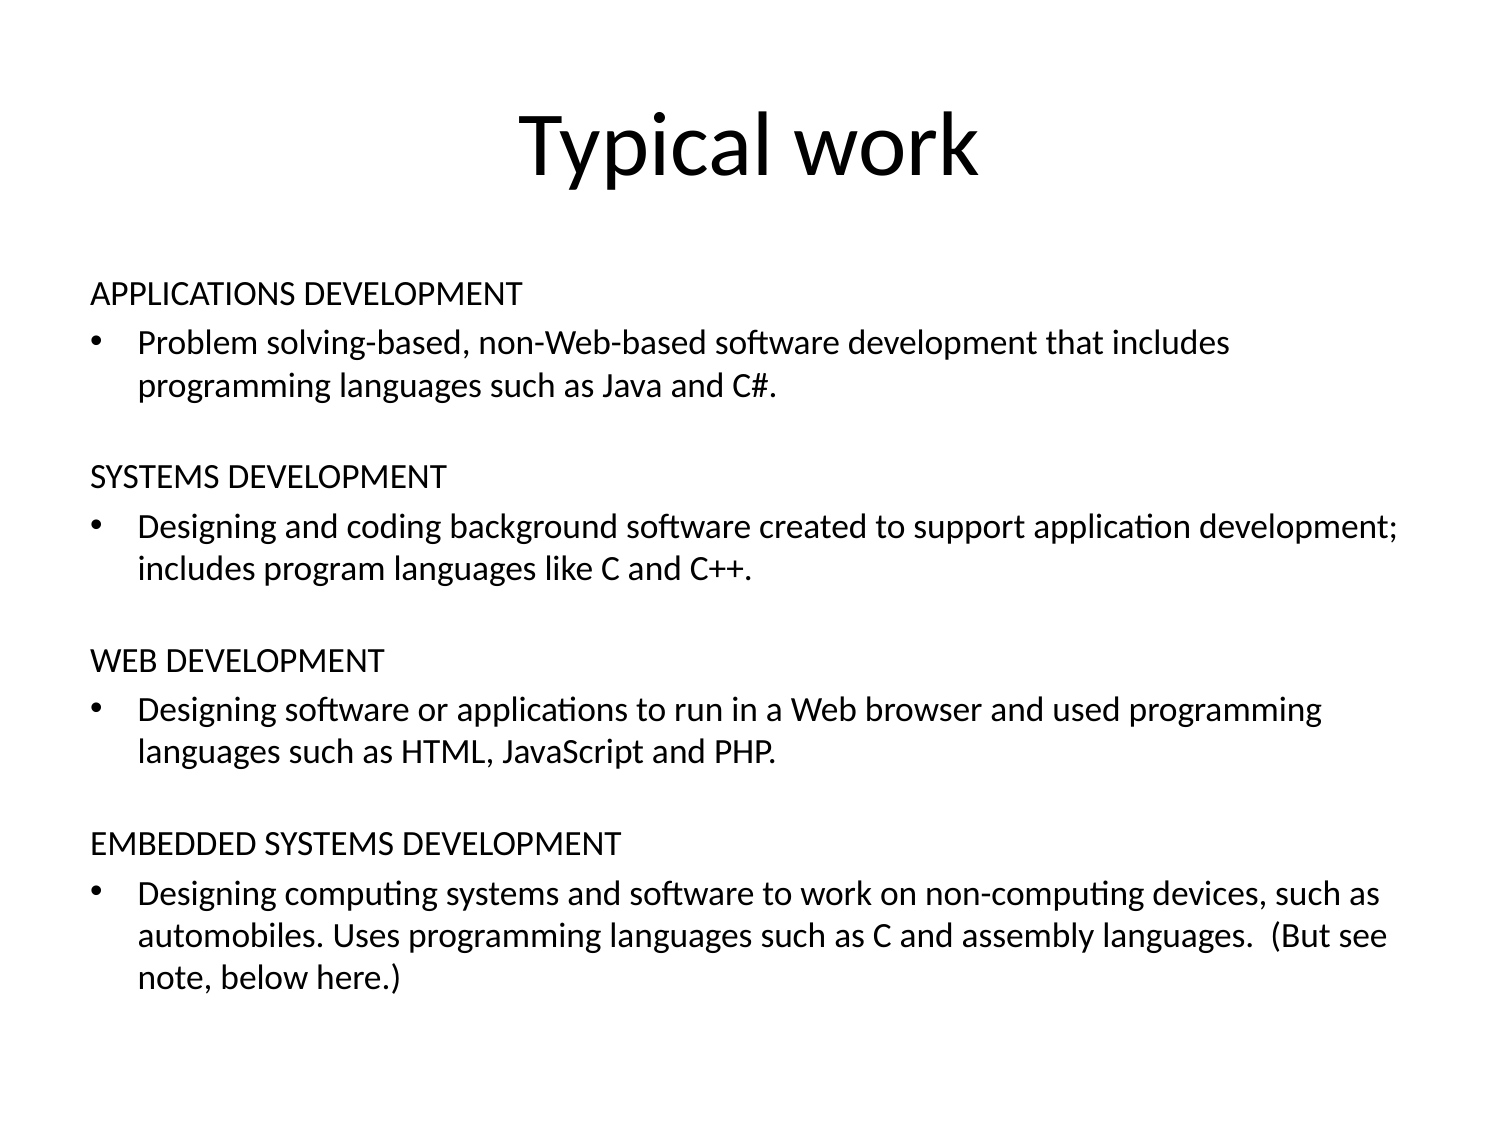

# Typical work
APPLICATIONS DEVELOPMENT
Problem solving-based, non-Web-based software development that includes programming languages such as Java and C#.
SYSTEMS DEVELOPMENT
Designing and coding background software created to support application development; includes program languages like C and C++.
WEB DEVELOPMENT
Designing software or applications to run in a Web browser and used programming languages such as HTML, JavaScript and PHP.
EMBEDDED SYSTEMS DEVELOPMENT
Designing computing systems and software to work on non-computing devices, such as automobiles. Uses programming languages such as C and assembly languages.  (But see note, below here.)